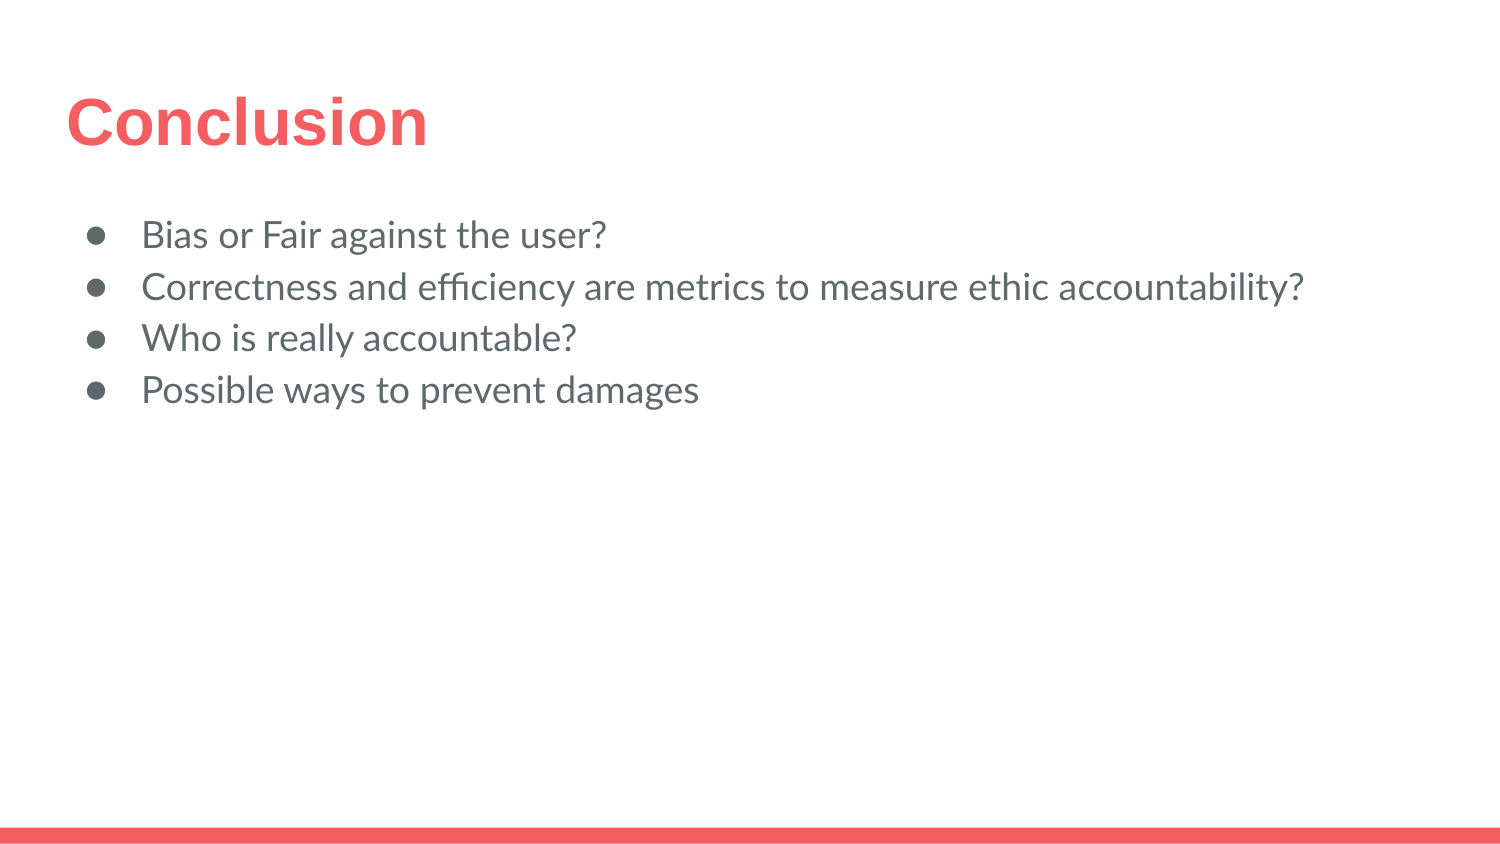

# Conclusion
Bias or Fair against the user?
Correctness and efficiency are metrics to measure ethic accountability?
Who is really accountable?
Possible ways to prevent damages